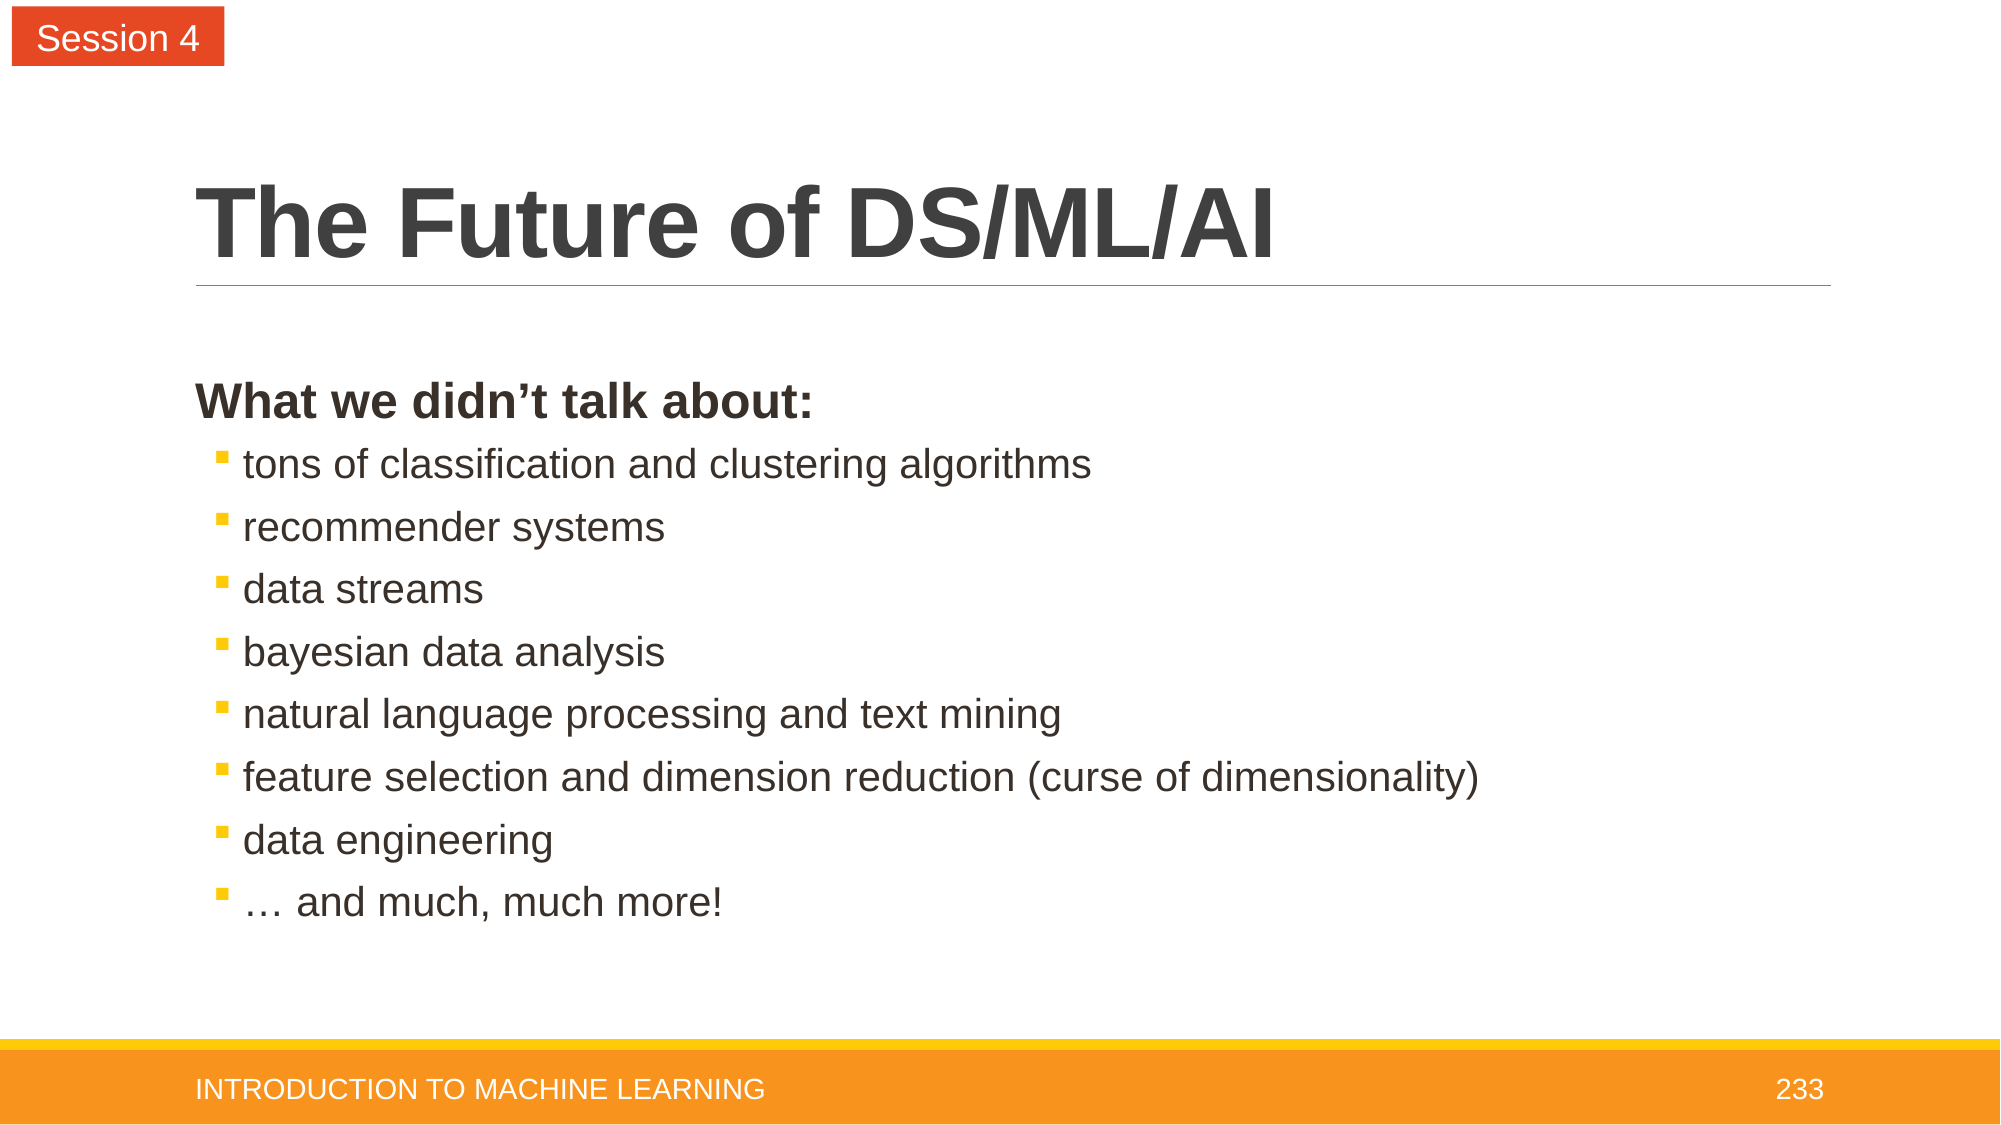

Session 4
# The Future of DS/ML/AI
What we didn’t talk about:
tons of classification and clustering algorithms
recommender systems
data streams
bayesian data analysis
natural language processing and text mining
feature selection and dimension reduction (curse of dimensionality)
data engineering
… and much, much more!
INTRODUCTION TO MACHINE LEARNING
233